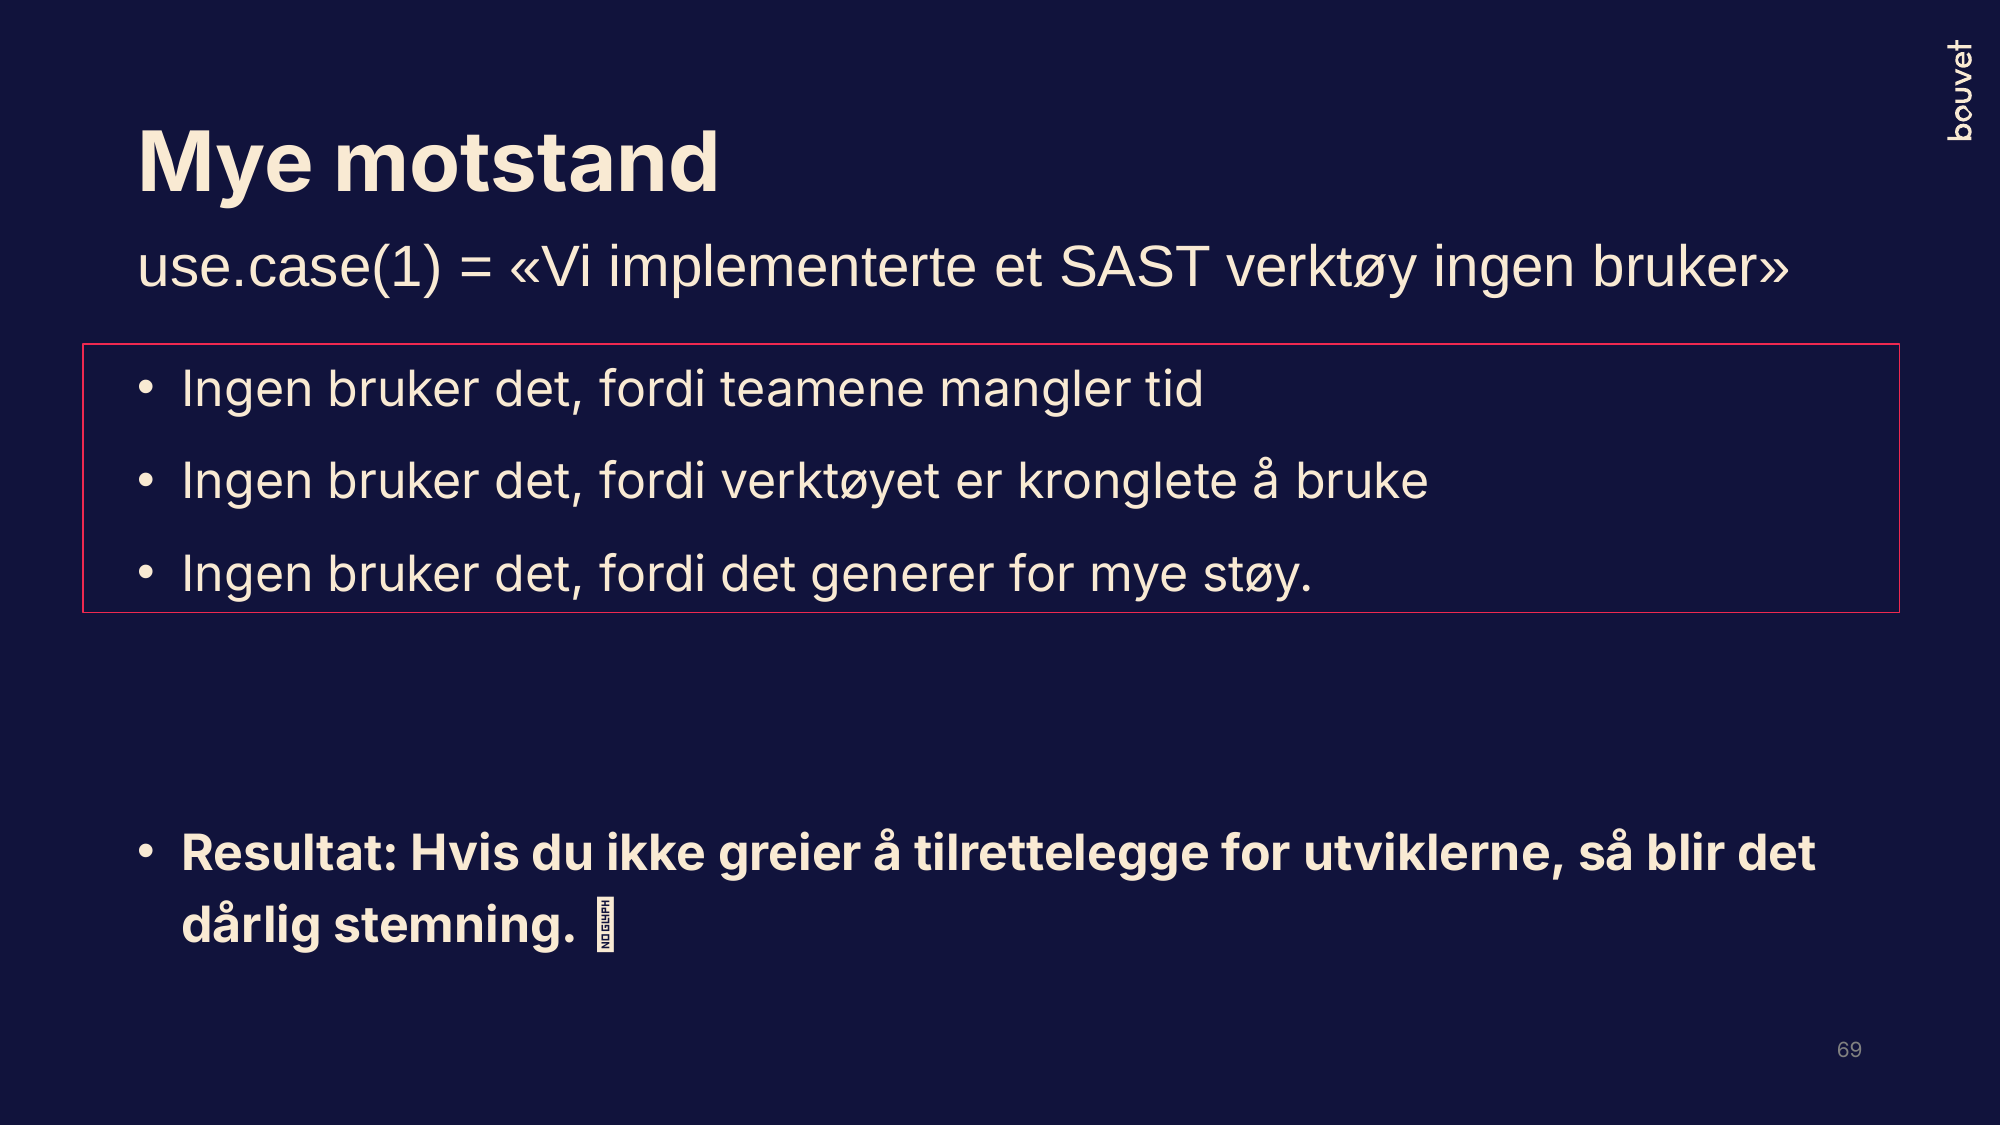

# Mye motstand
use.case(1) = «Vi implementerte et SAST verktøy ingen bruker»

Ingen bruker det, fordi teamene mangler tid
Ingen bruker det, fordi verktøyet er kronglete å bruke
Ingen bruker det, fordi det generer for mye støy.

Resultat: Hvis du ikke greier å tilrettelegge for utviklerne, så blir det dårlig stemning. 🫤
69